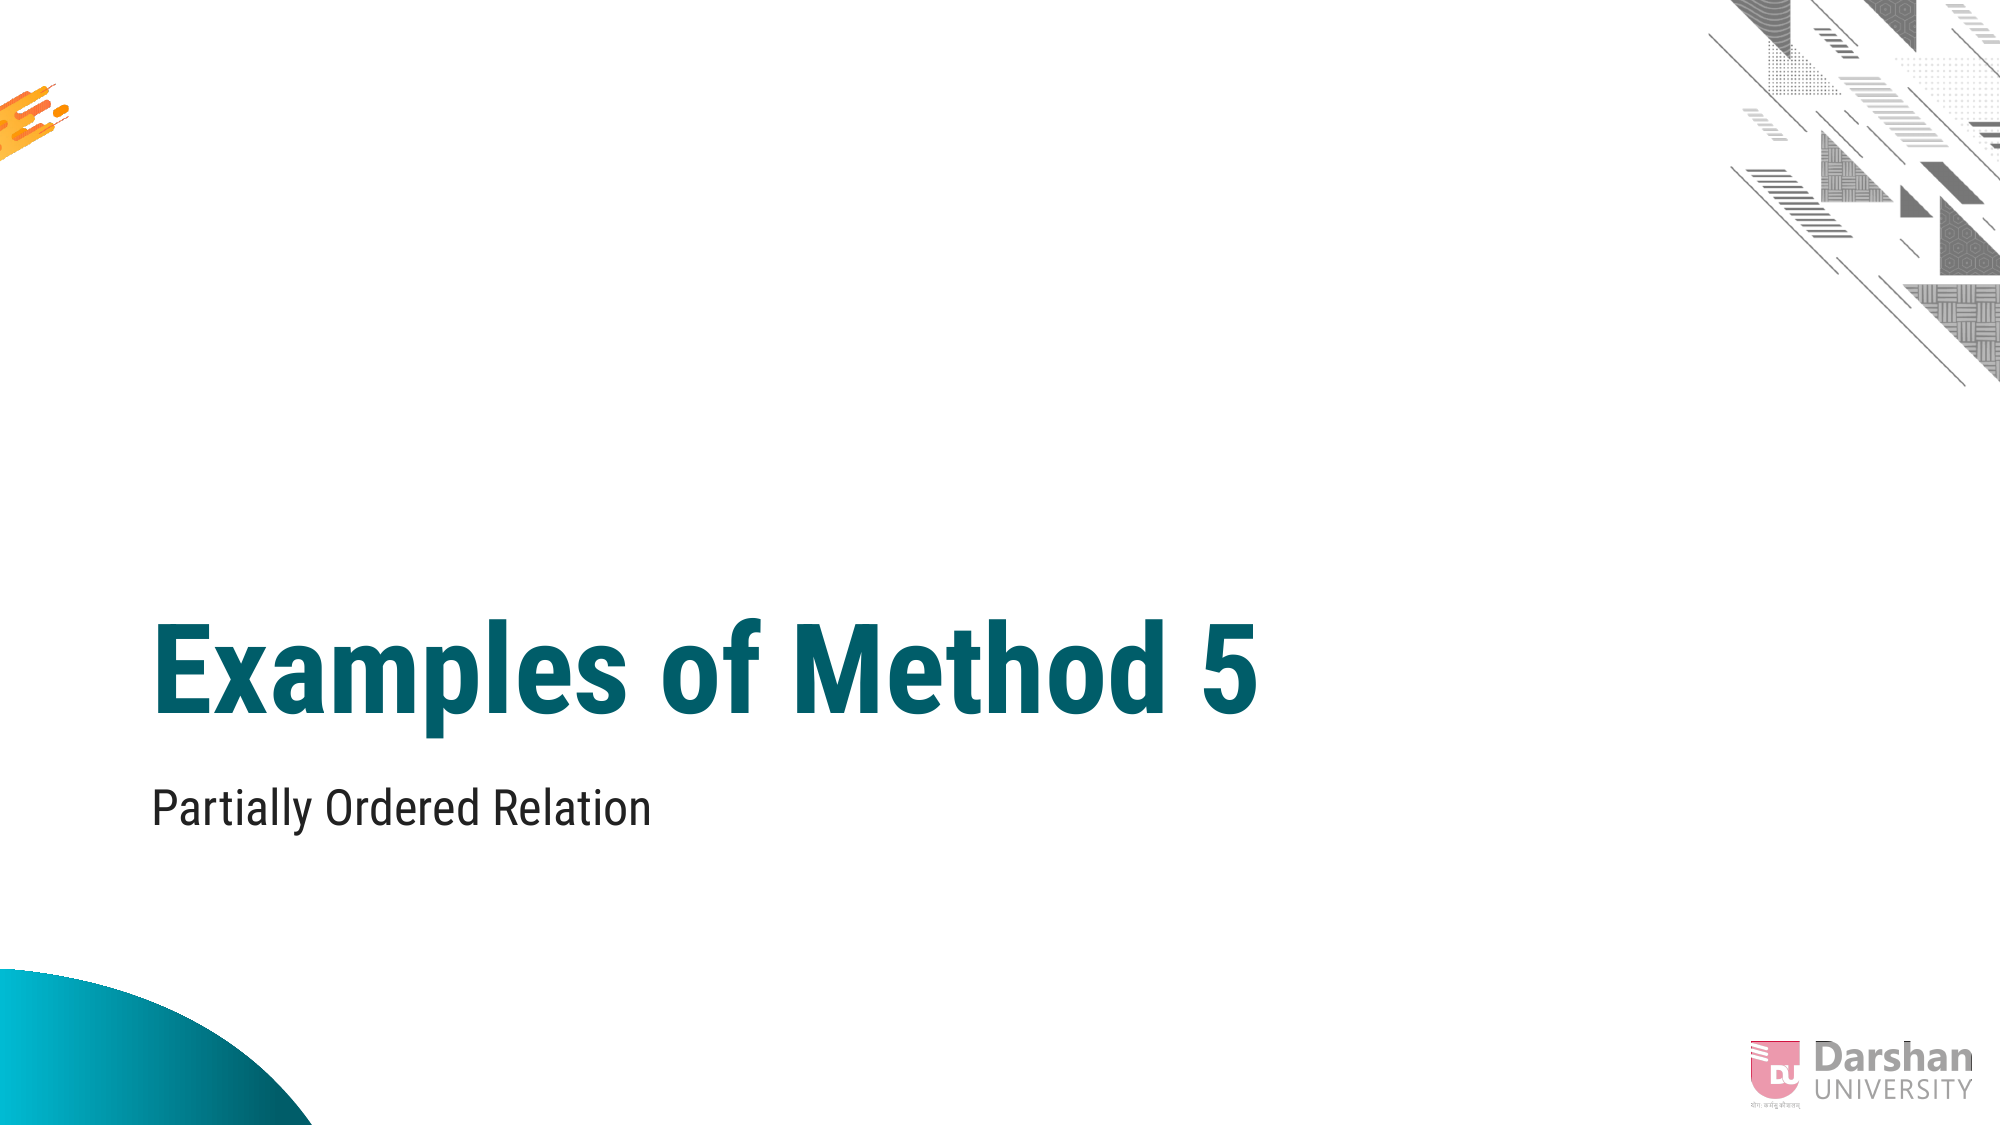

# Examples of Method 5
Partially Ordered Relation